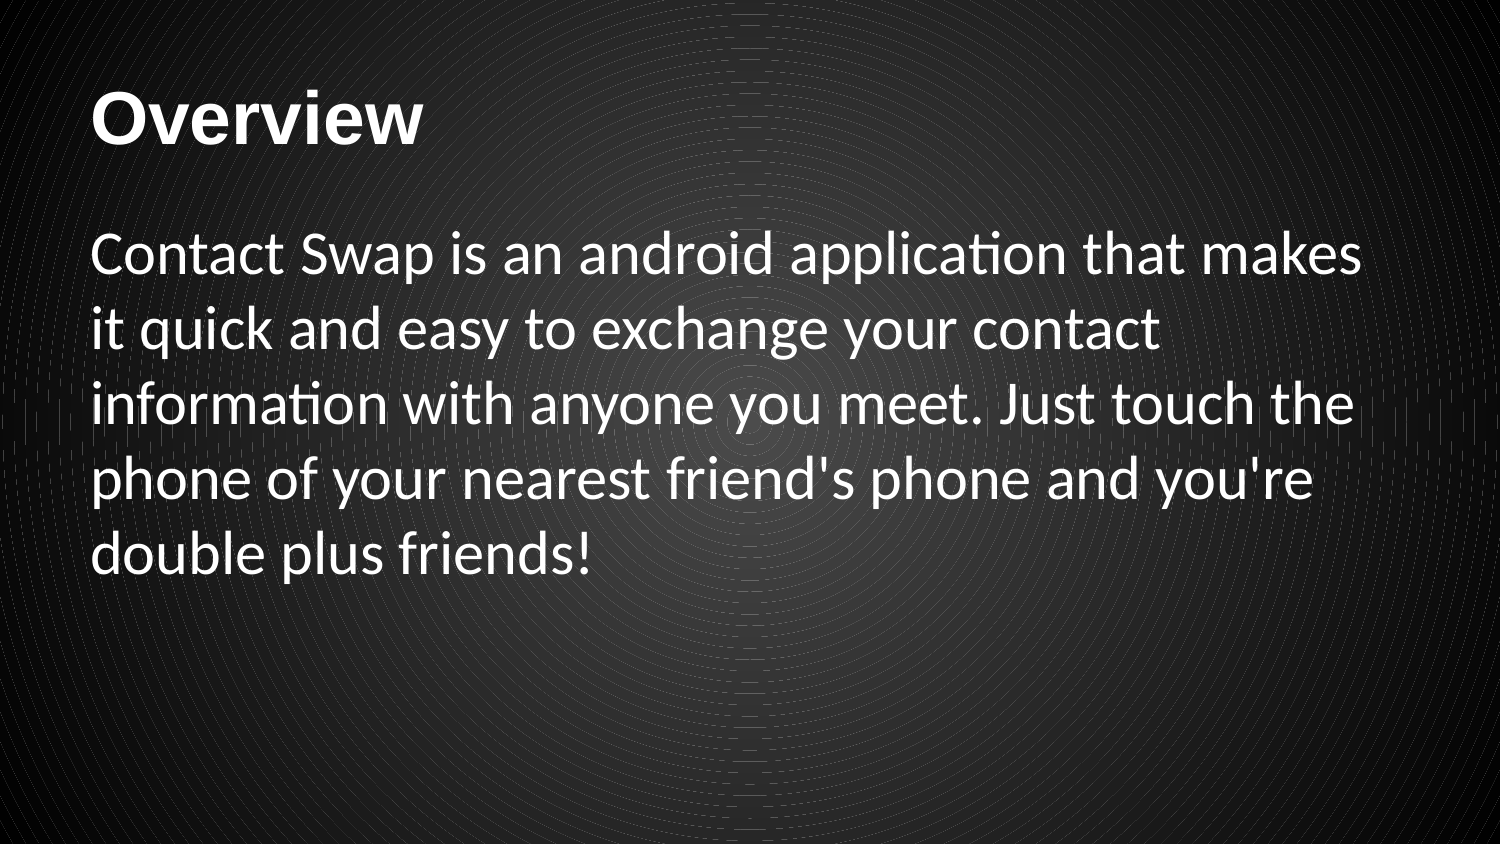

# Overview
Contact Swap is an android application that makes it quick and easy to exchange your contact information with anyone you meet. Just touch the phone of your nearest friend's phone and you're double plus friends!